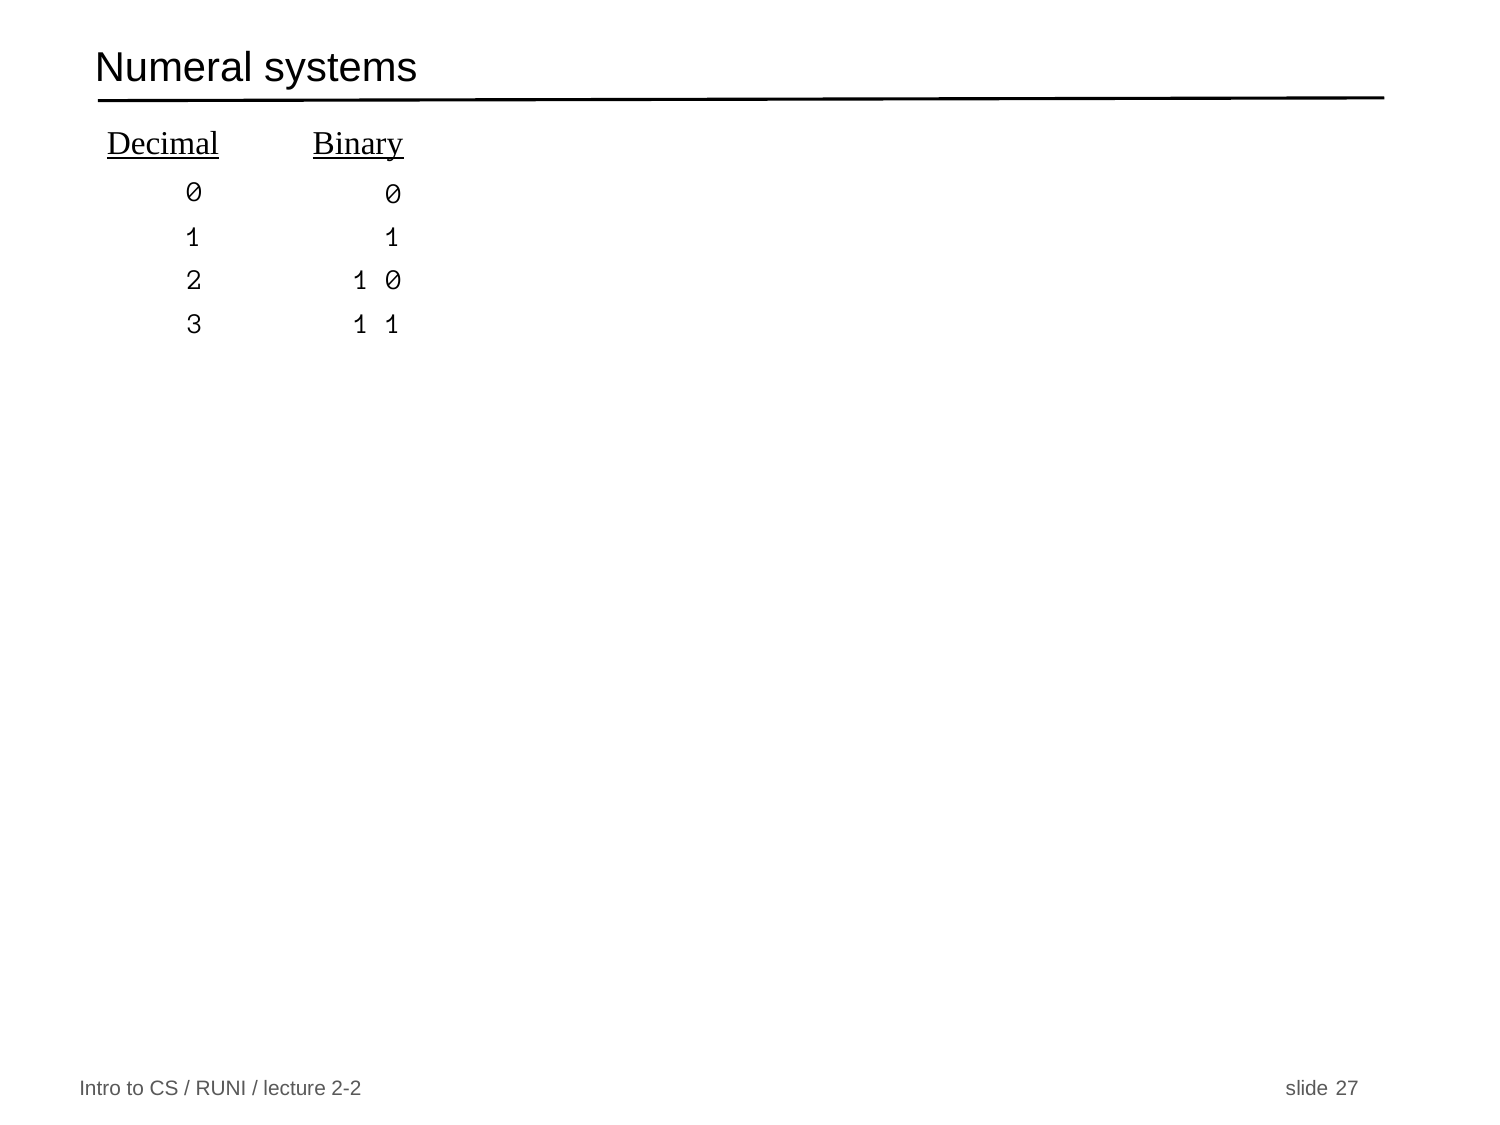

# Numeral systems
Decimal
Binary
        0
        1
      1 0
      1 1
 0
 1
 2
 3